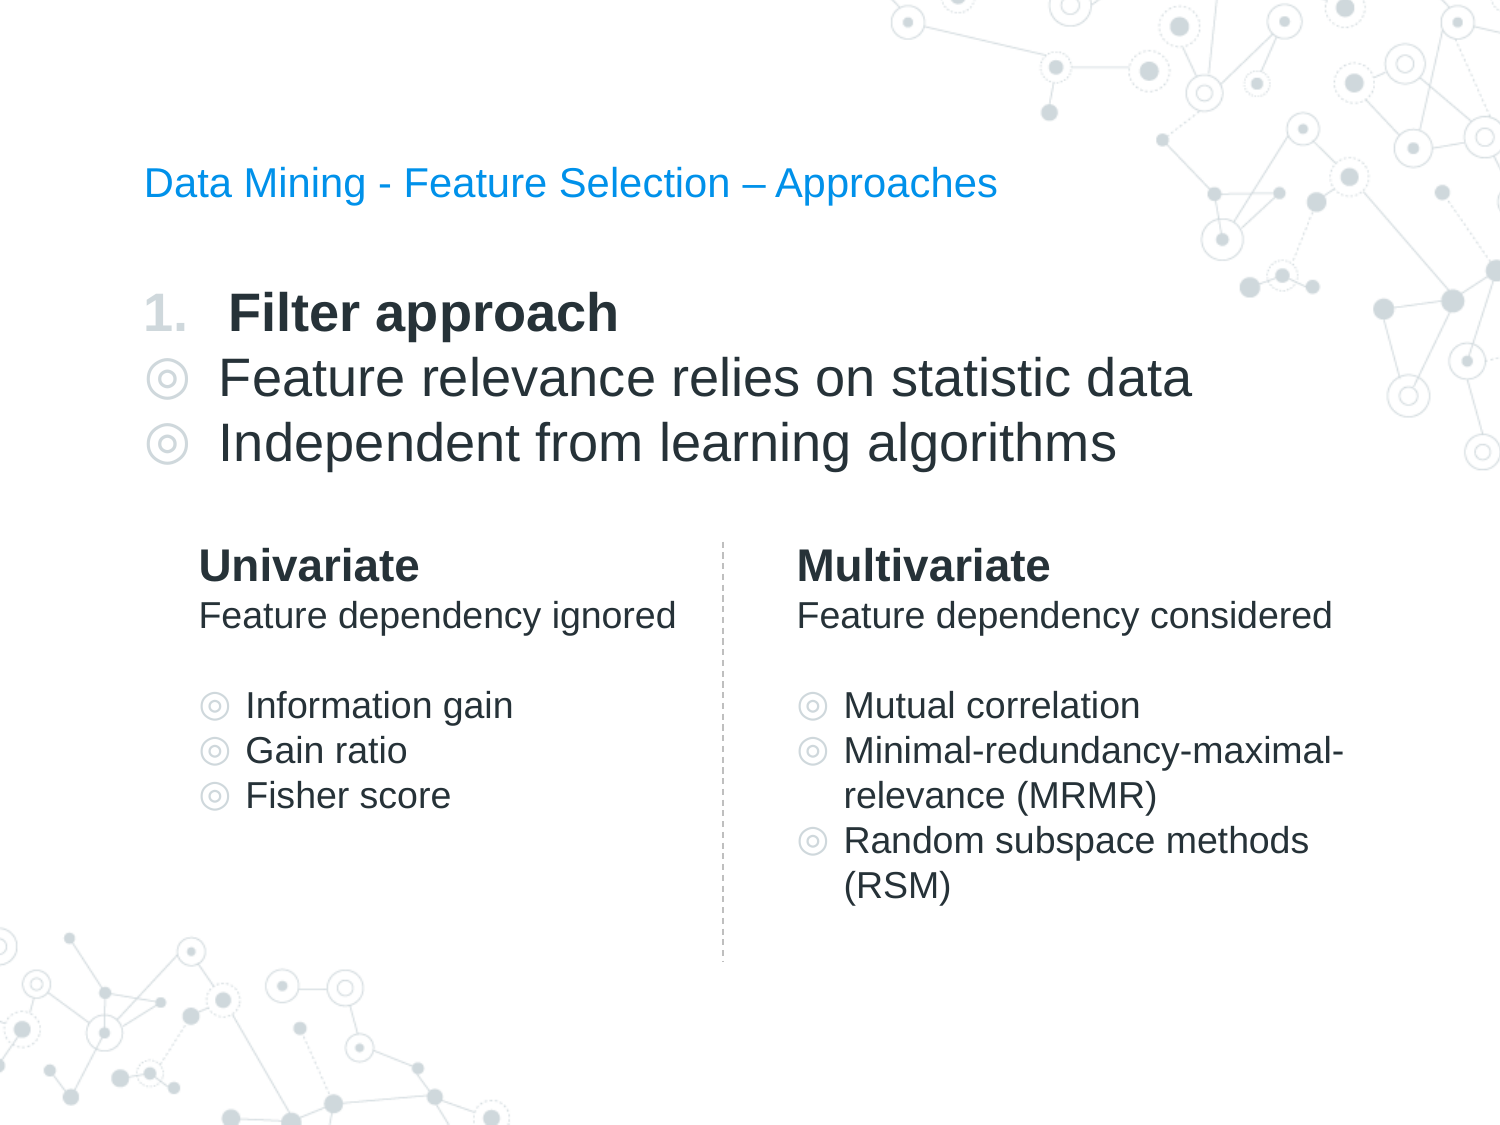

# Data Mining - Feature Selection – Approaches
Filter approach
Feature relevance relies on statistic data
Independent from learning algorithms
Univariate
Feature dependency ignored

Information gain
Gain ratio
Fisher score
Multivariate
Feature dependency considered

Mutual correlation
Minimal-redundancy-maximal-relevance (MRMR)
Random subspace methods (RSM)